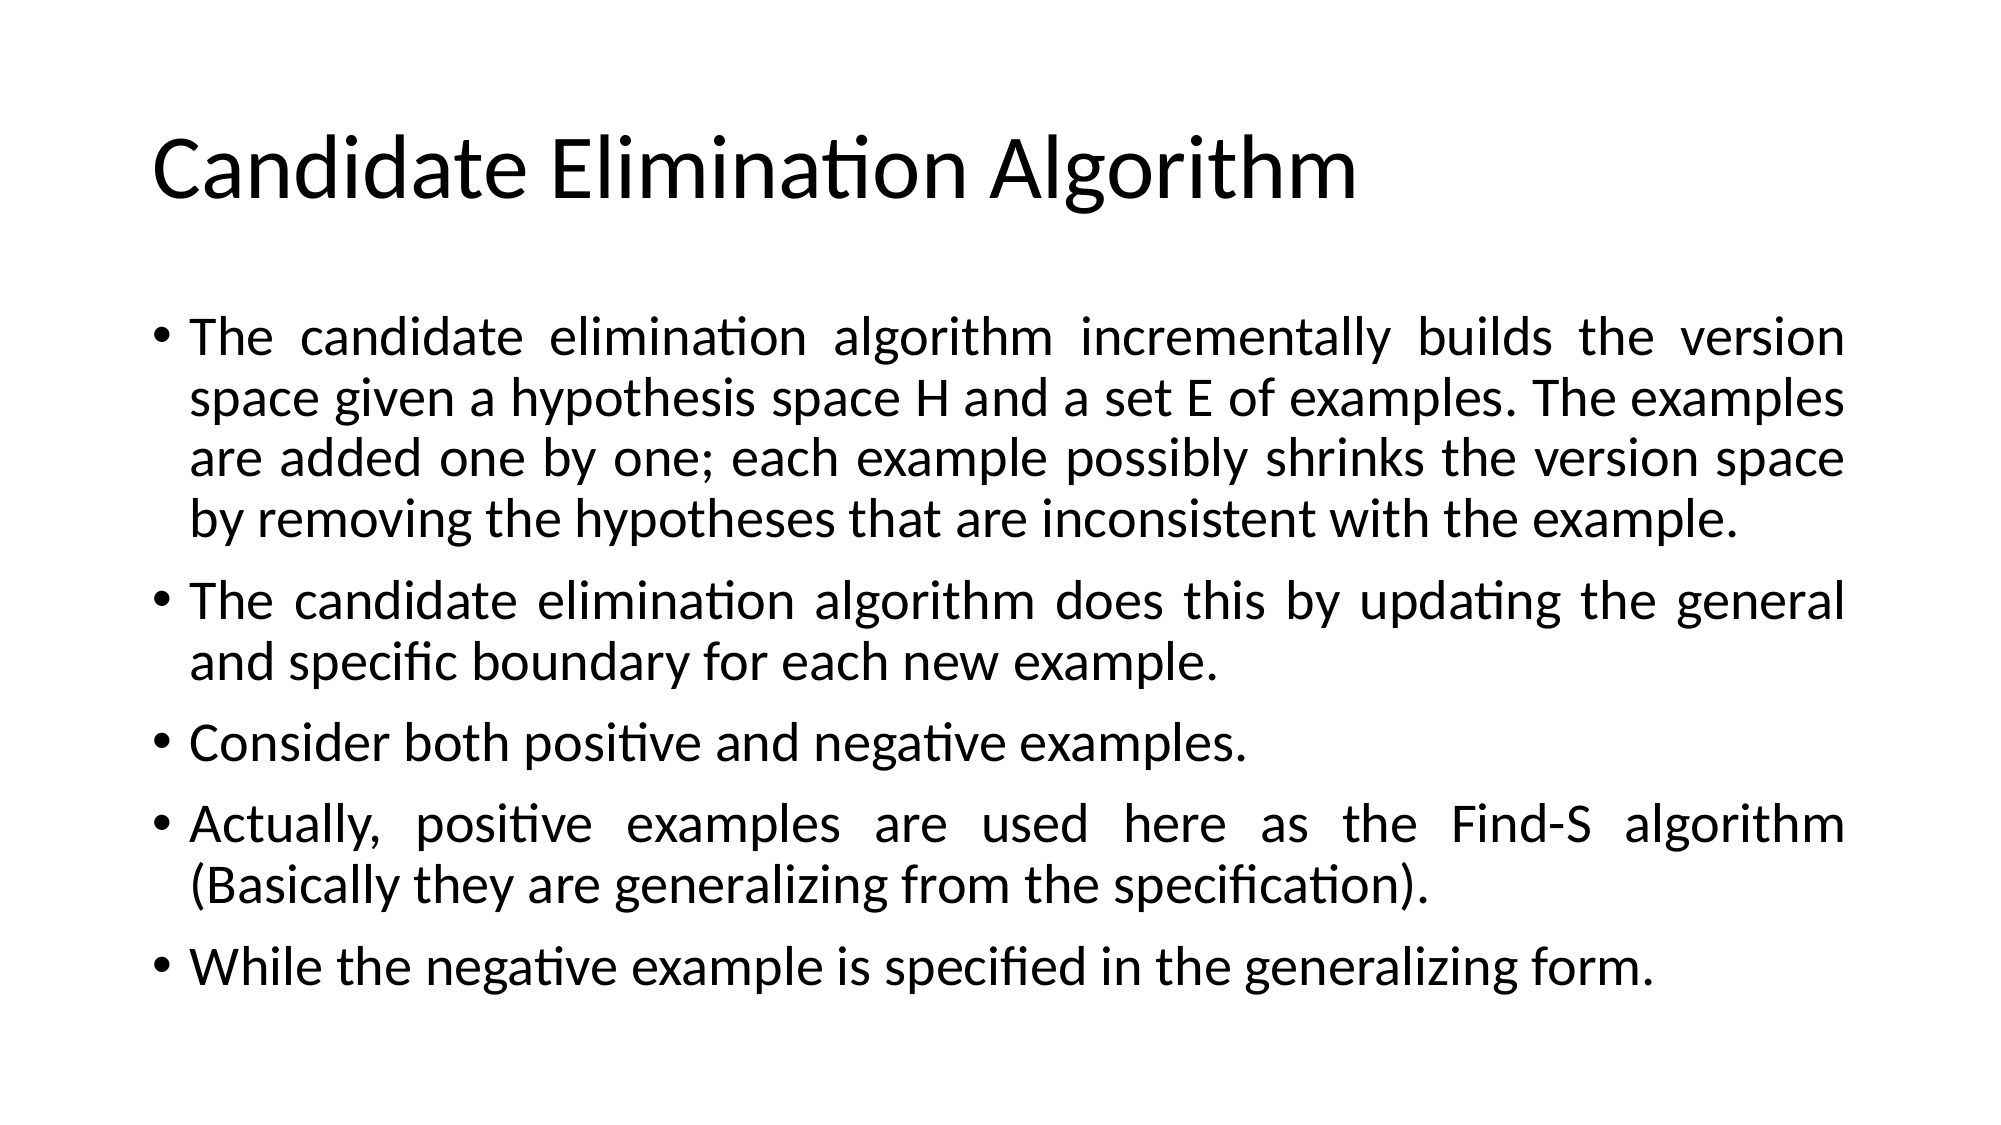

# Candidate Elimination Algorithm
The candidate elimination algorithm incrementally builds the version space given a hypothesis space H and a set E of examples. The examples are added one by one; each example possibly shrinks the version space by removing the hypotheses that are inconsistent with the example.
The candidate elimination algorithm does this by updating the general and specific boundary for each new example.
Consider both positive and negative examples.
Actually, positive examples are used here as the Find-S algorithm (Basically they are generalizing from the specification).
While the negative example is specified in the generalizing form.